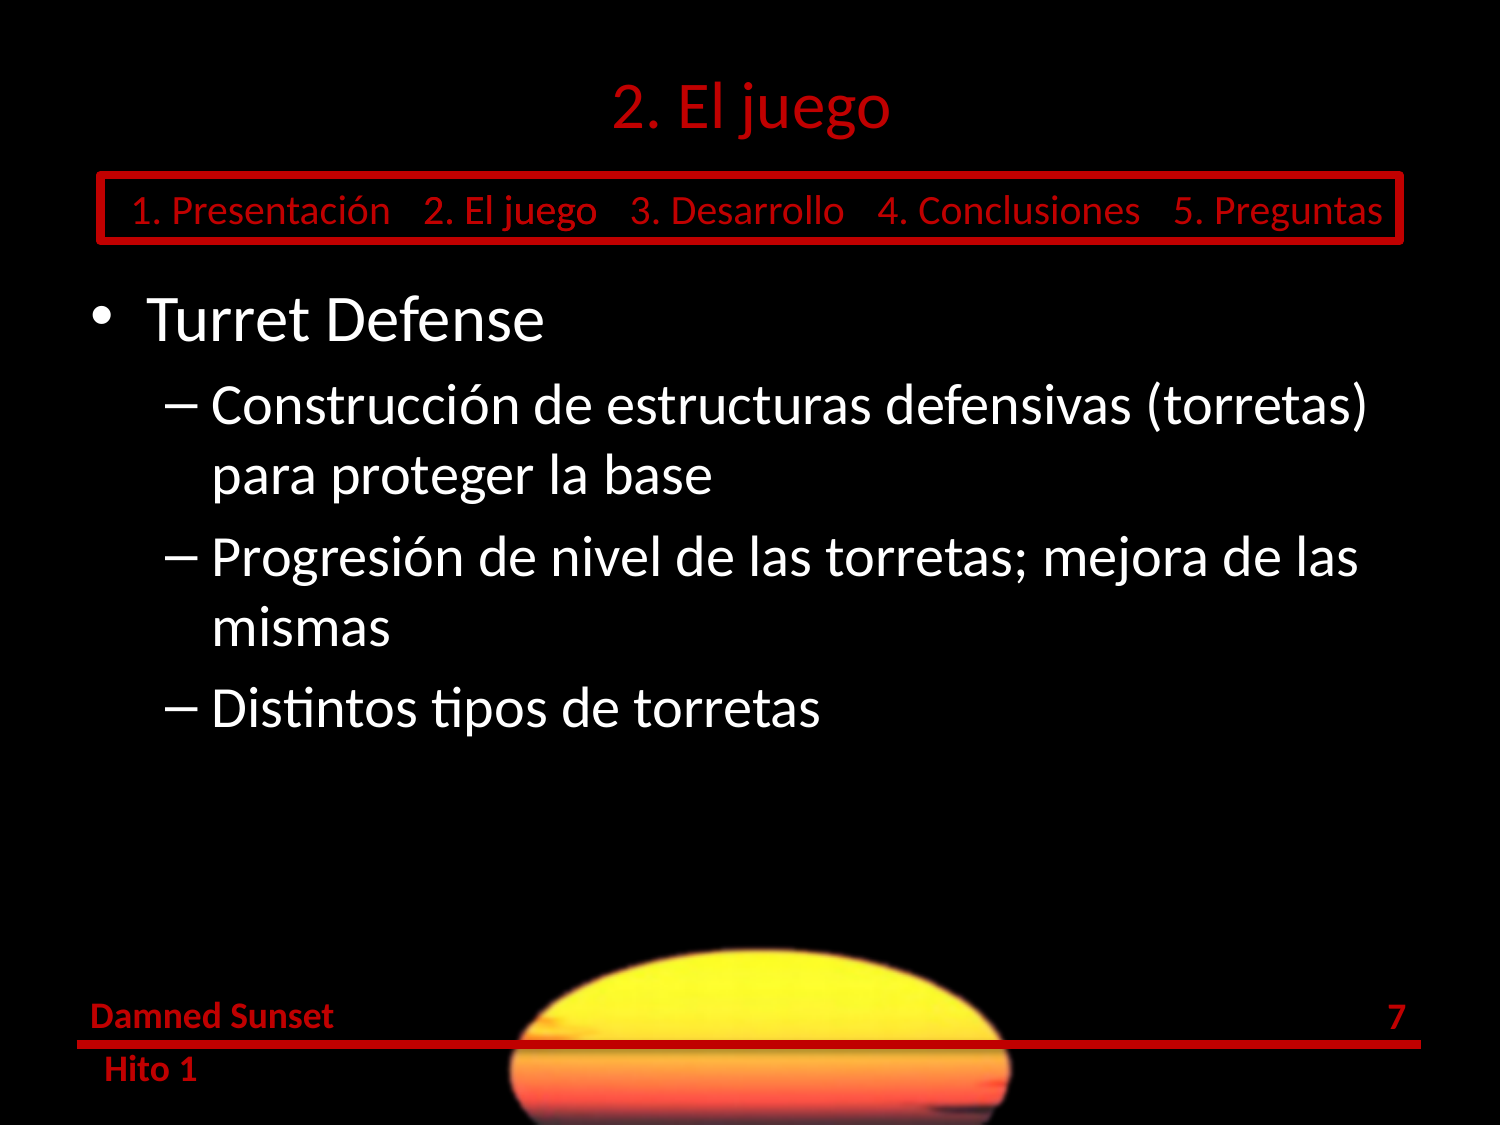

# 2. El juego
Turret Defense
Construcción de estructuras defensivas (torretas) para proteger la base
Progresión de nivel de las torretas; mejora de las mismas
Distintos tipos de torretas
7